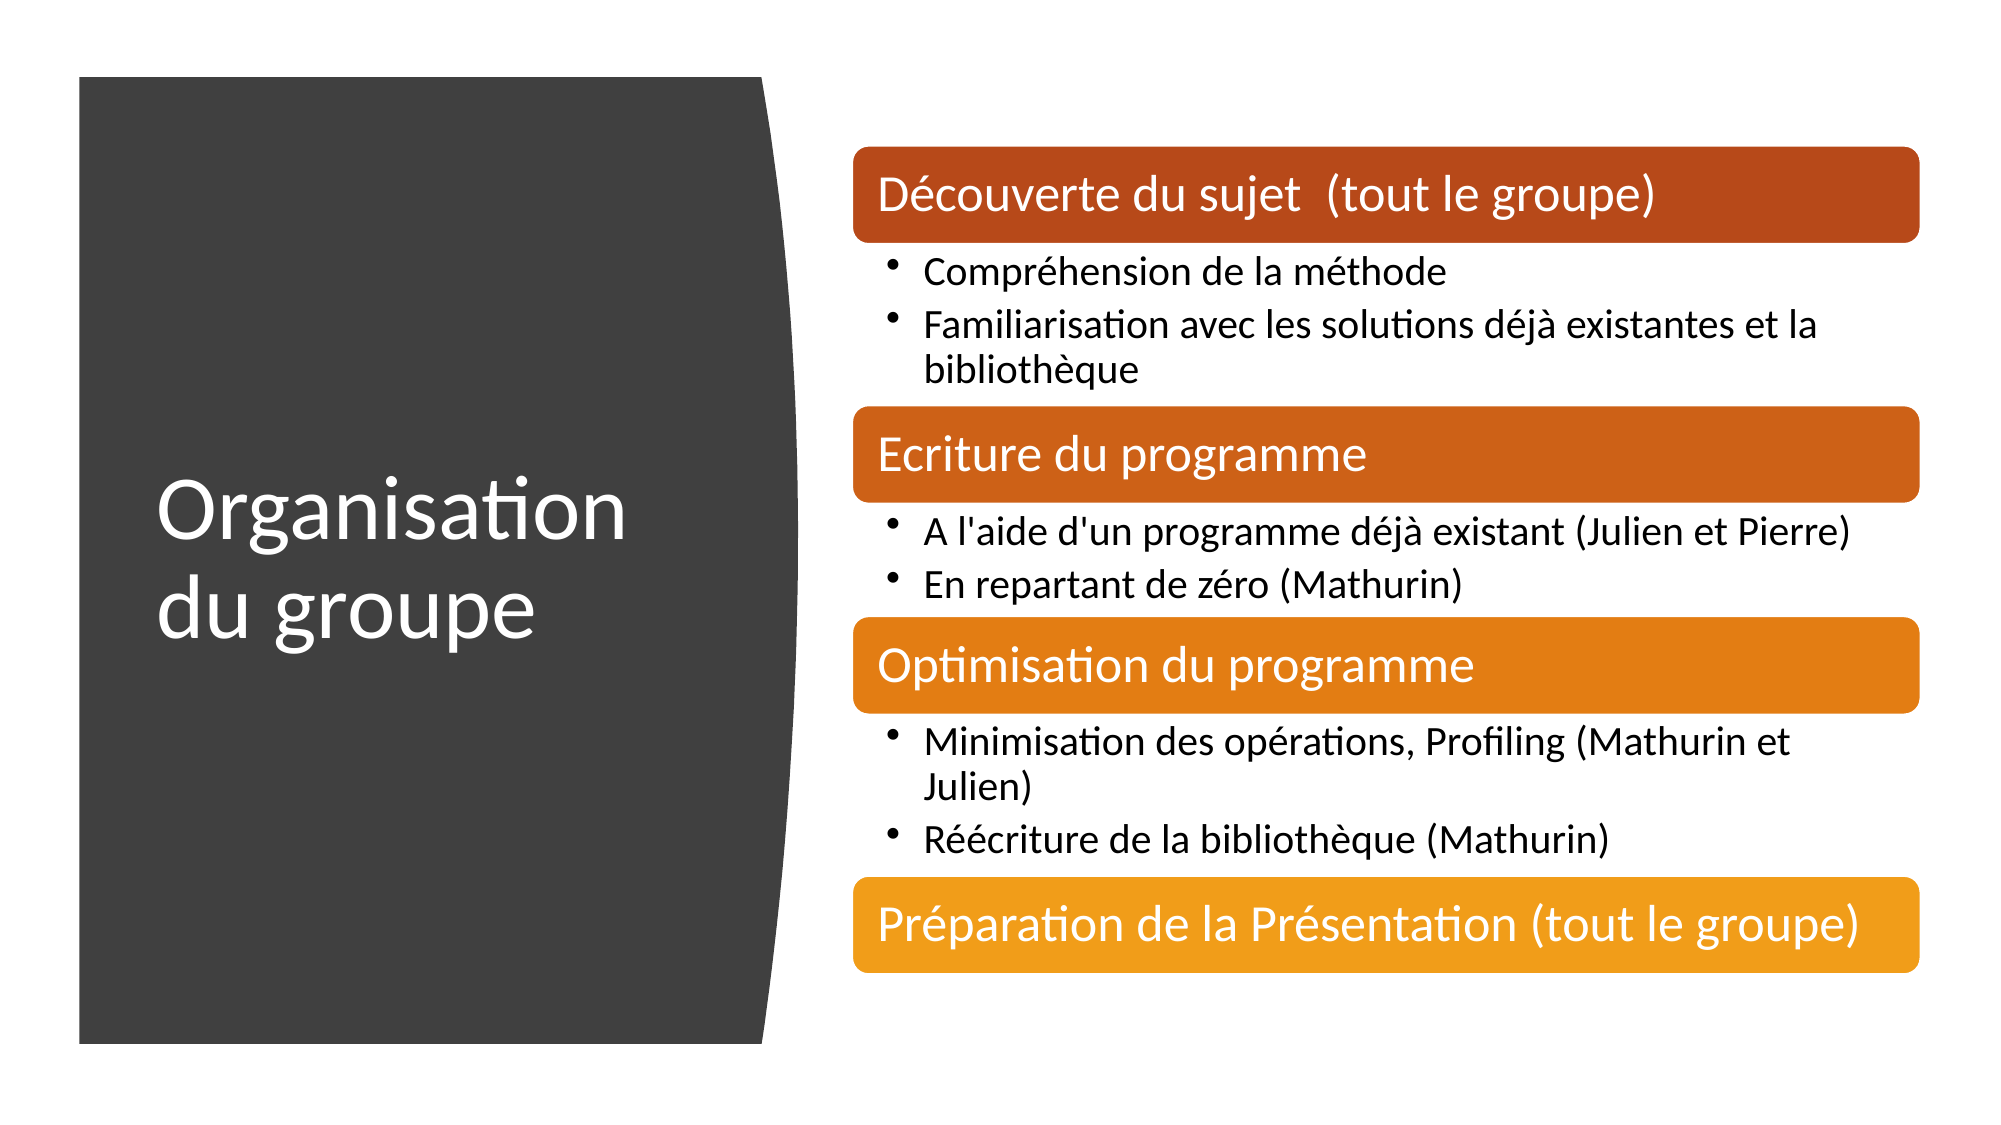

Découverte du sujet  (tout le groupe)
Compréhension de la méthode
Familiarisation avec les solutions déjà existantes et la bibliothèque
Ecriture du programme
A l'aide d'un programme déjà existant (Julien et Pierre)
En repartant de zéro (Mathurin)
Optimisation du programme
Minimisation des opérations, Profiling (Mathurin et Julien)
Réécriture de la bibliothèque (Mathurin)
Préparation de la Présentation (tout le groupe)

# Organisation du groupe